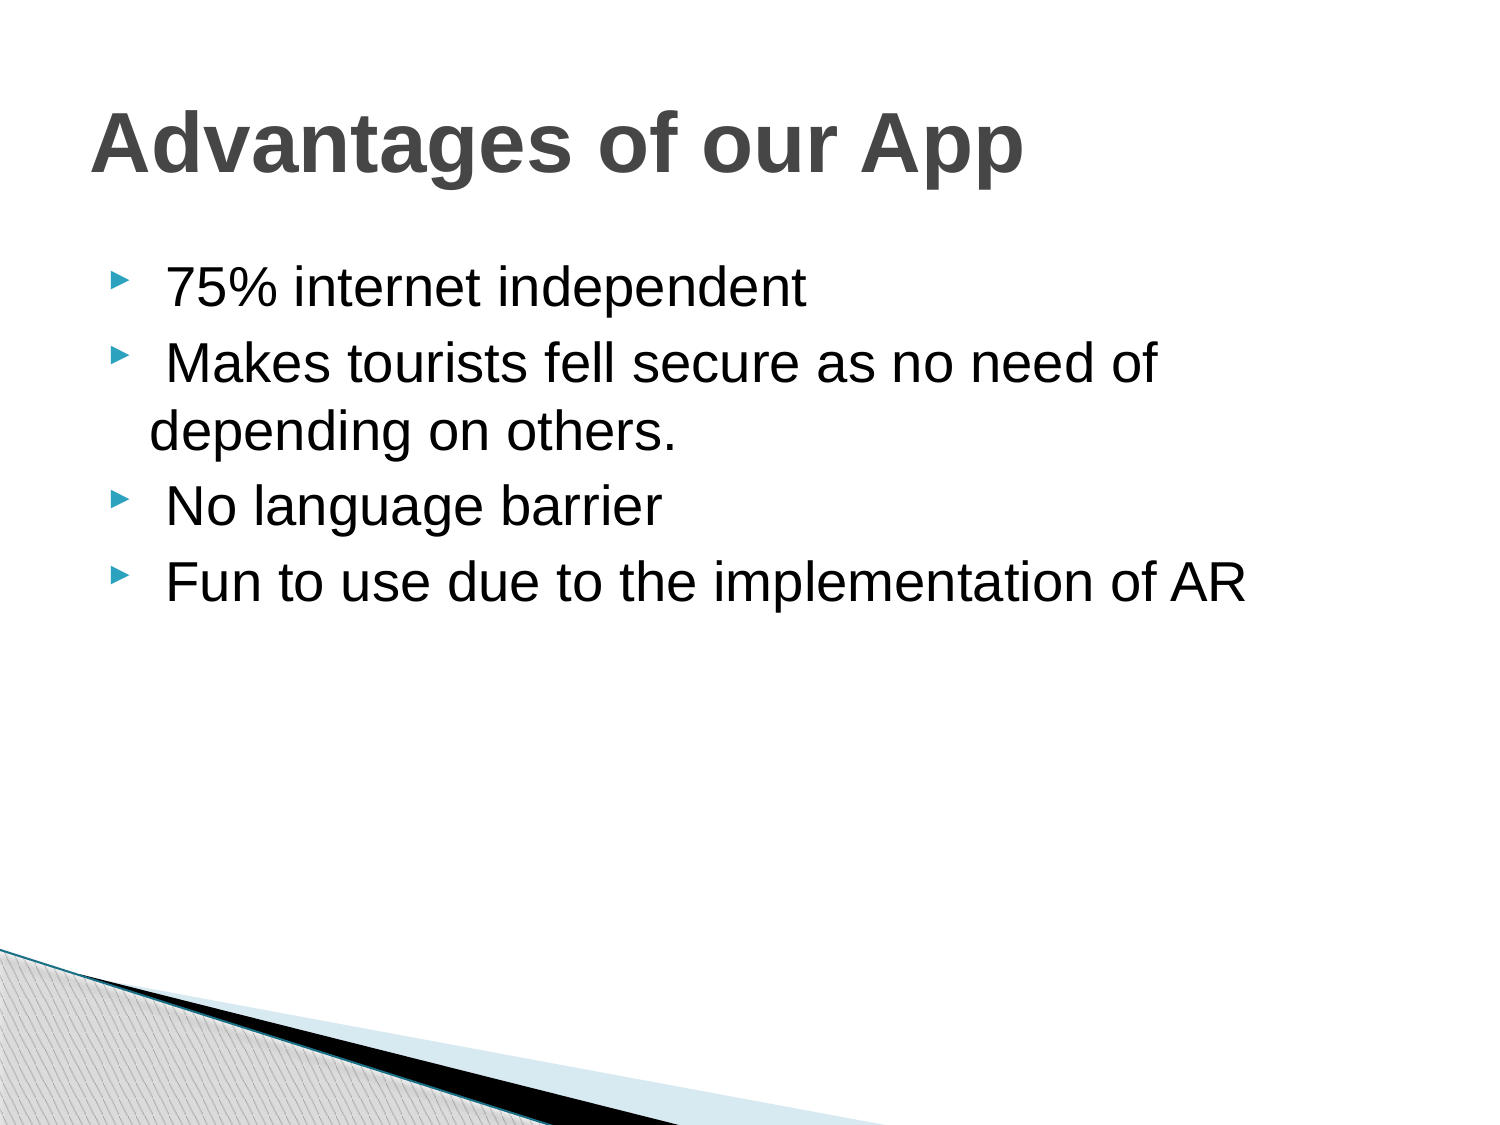

# Advantages of our App
 75% internet independent
 Makes tourists fell secure as no need of depending on others.
 No language barrier
 Fun to use due to the implementation of AR